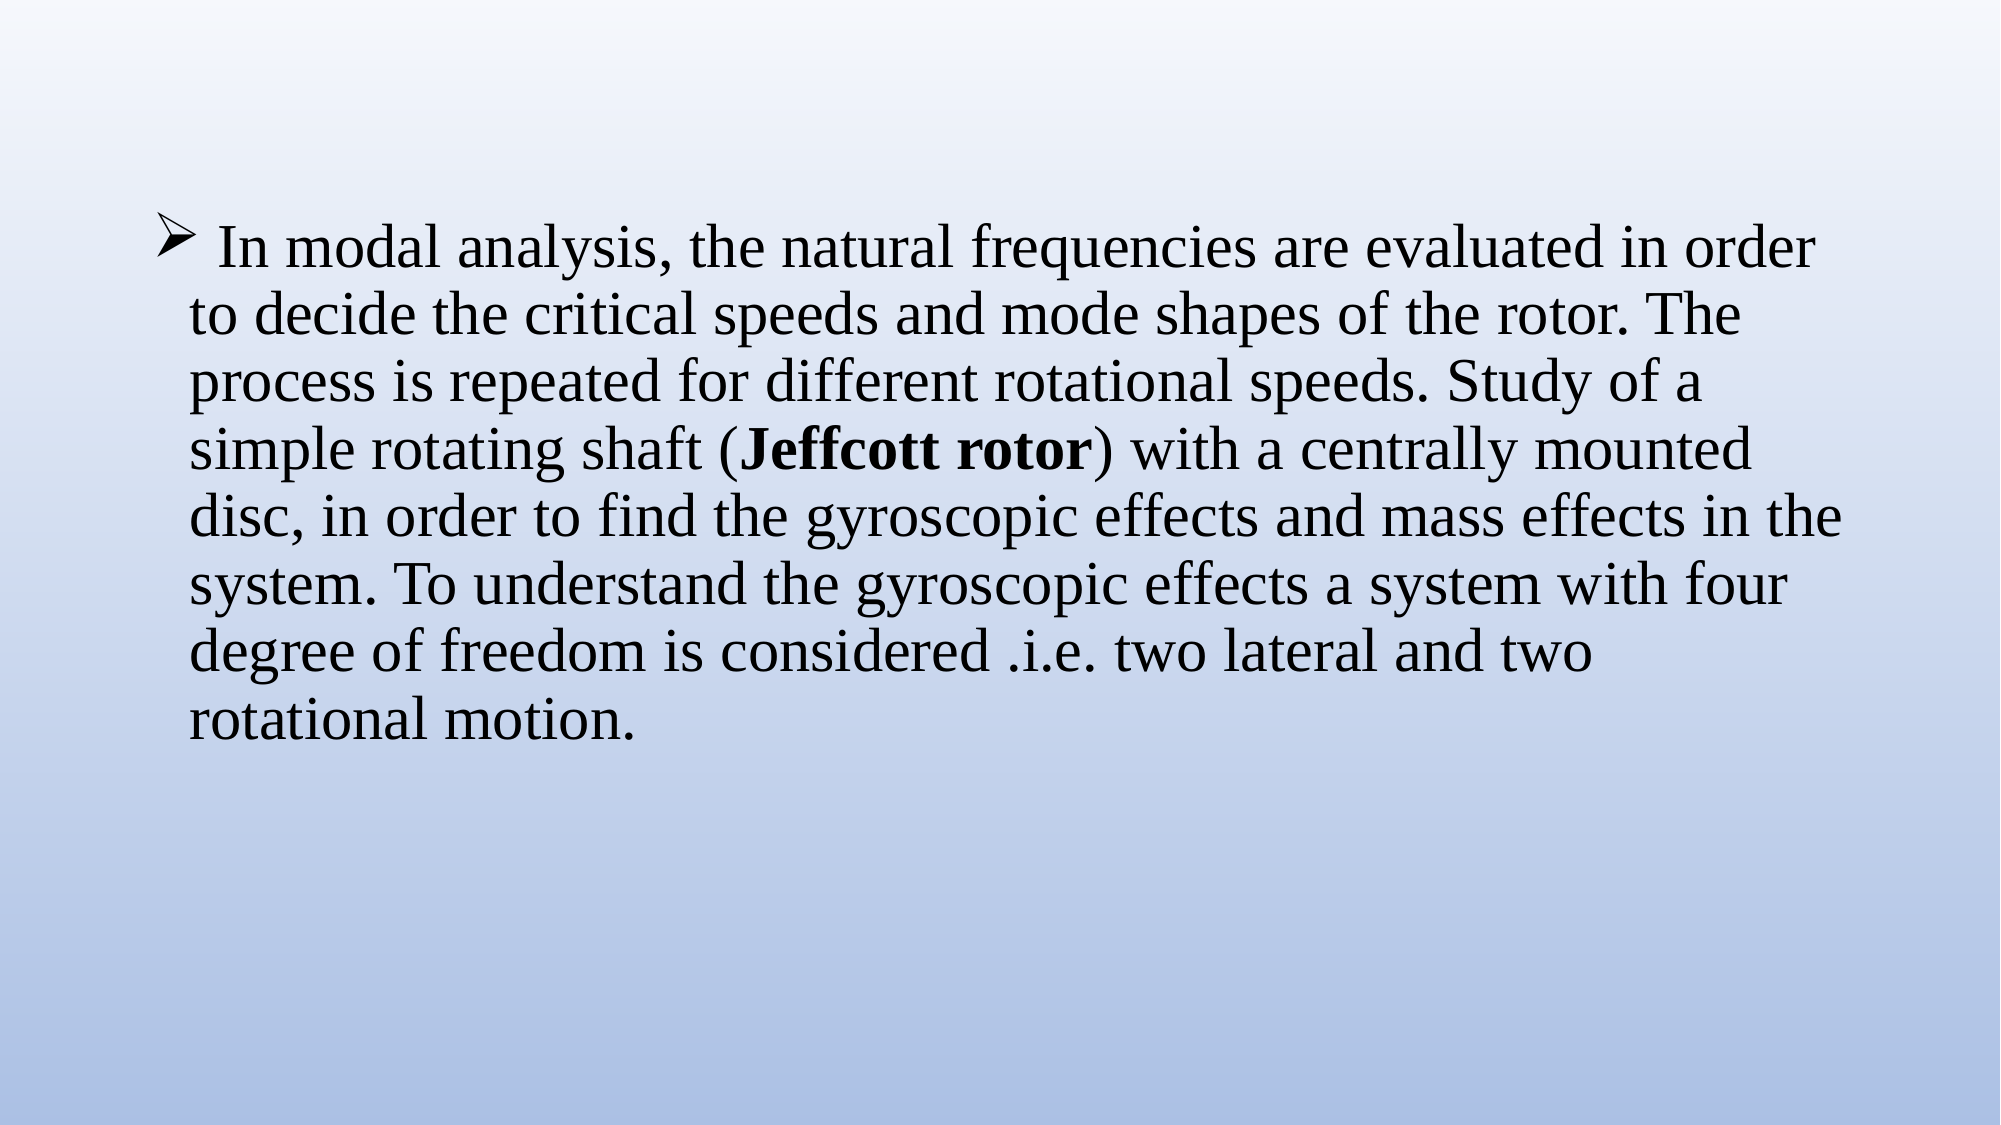

In modal analysis, the natural frequencies are evaluated in order to decide the critical speeds and mode shapes of the rotor. The process is repeated for different rotational speeds. Study of a simple rotating shaft (Jeffcott rotor) with a centrally mounted disc, in order to find the gyroscopic effects and mass effects in the system. To understand the gyroscopic effects a system with four degree of freedom is considered .i.e. two lateral and two rotational motion.